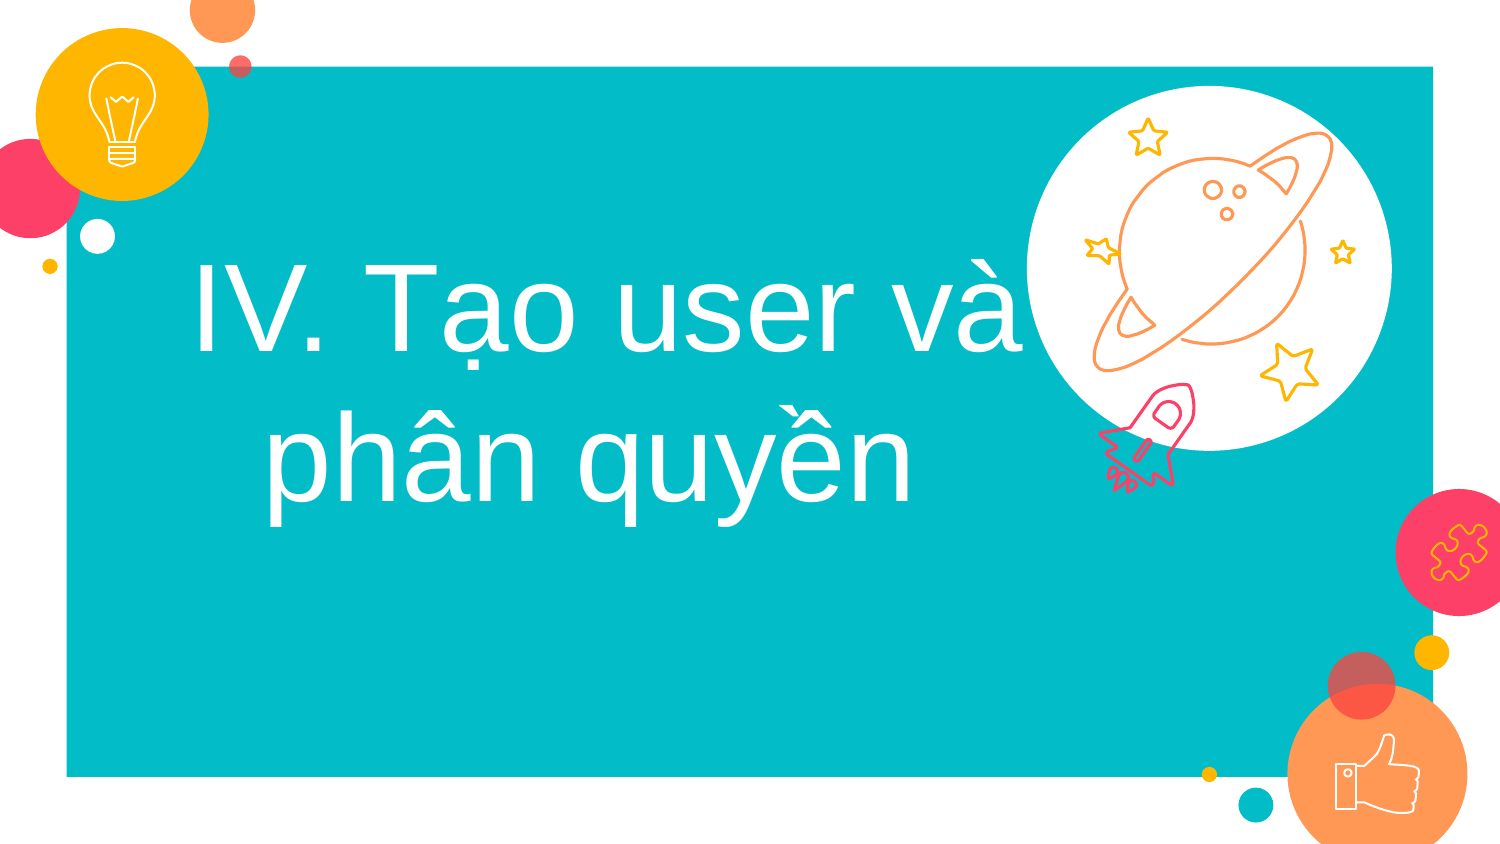

30

 IV. Tạo user và phân quyền